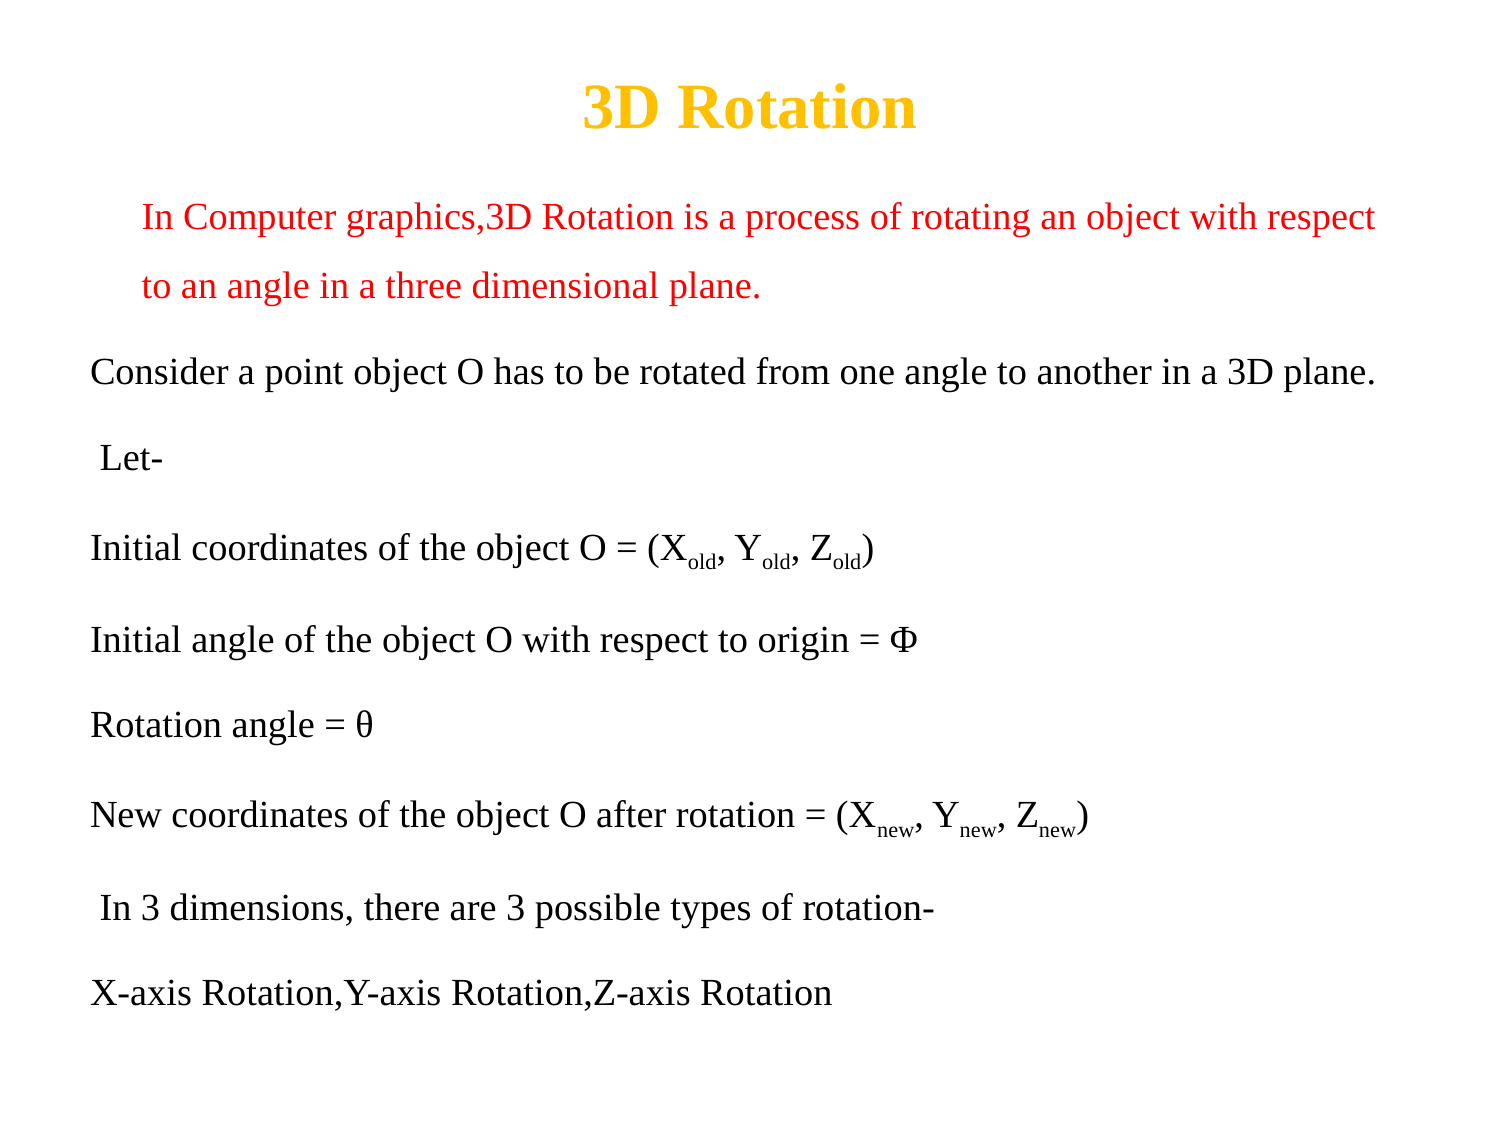

# 3D Rotation
	In Computer graphics,3D Rotation is a process of rotating an object with respect to an angle in a three dimensional plane.
Consider a point object O has to be rotated from one angle to another in a 3D plane.
 Let-
Initial coordinates of the object O = (Xold, Yold, Zold)
Initial angle of the object O with respect to origin = Φ
Rotation angle = θ
New coordinates of the object O after rotation = (Xnew, Ynew, Znew)
 In 3 dimensions, there are 3 possible types of rotation-
X-axis Rotation,Y-axis Rotation,Z-axis Rotation